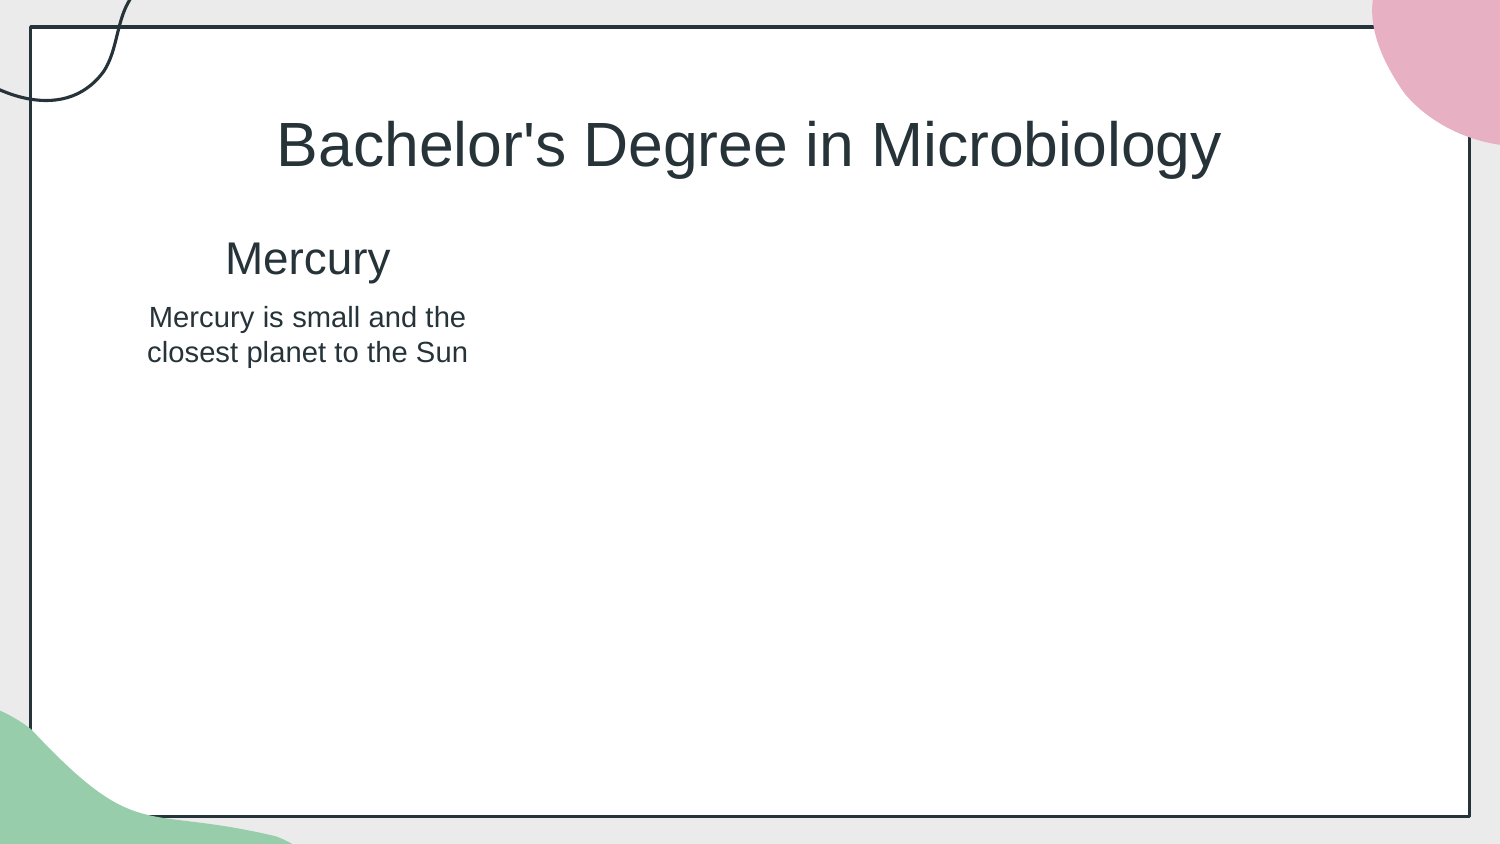

# Bachelor's Degree in Microbiology
Mercury
Mercury is small and the closest planet to the Sun